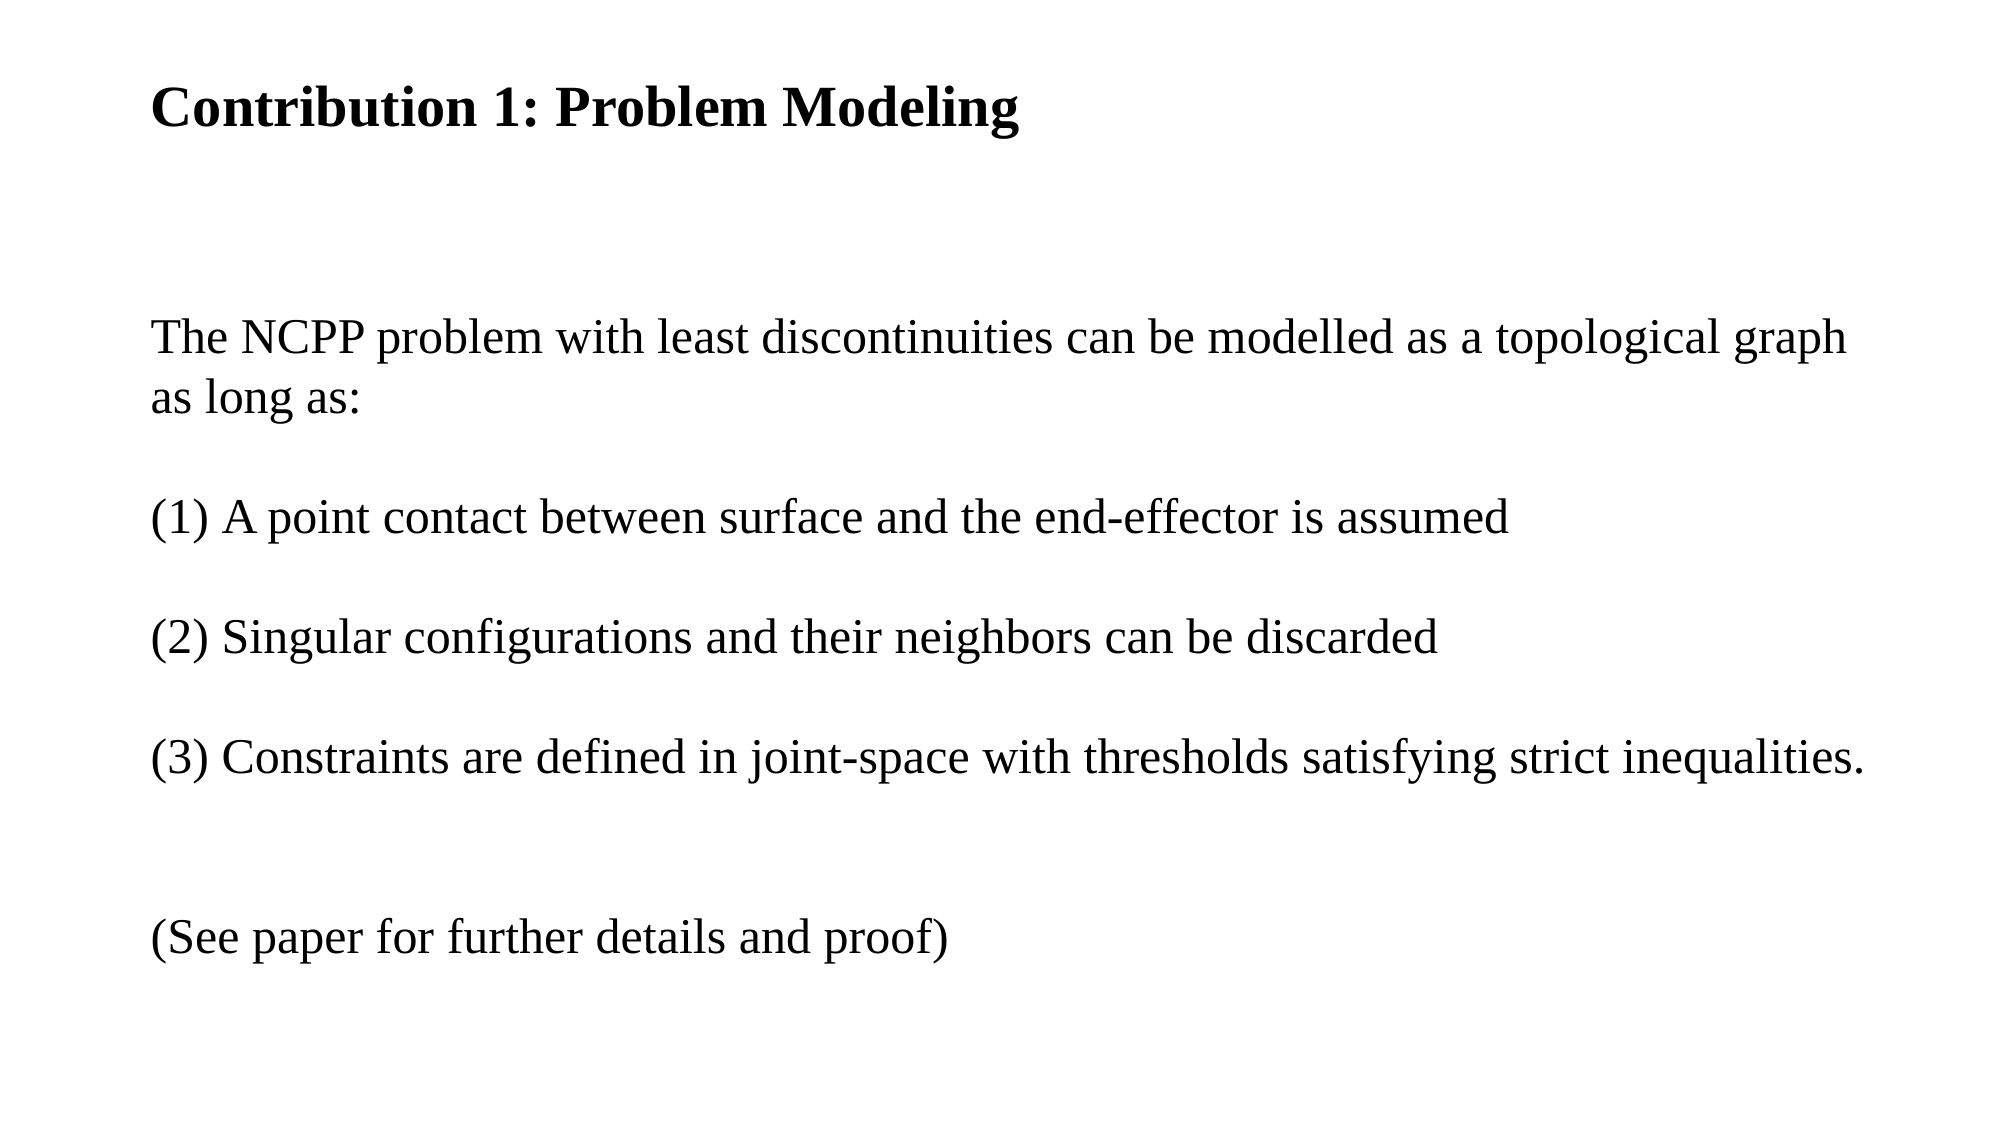

# Contribution 1: Problem Modeling
The NCPP problem with least discontinuities can be modelled as a topological graph as long as:

 A point contact between surface and the end-effector is assumed

 Singular configurations and their neighbors can be discarded

 Constraints are defined in joint-space with thresholds satisfying strict inequalities.

(See paper for further details and proof)